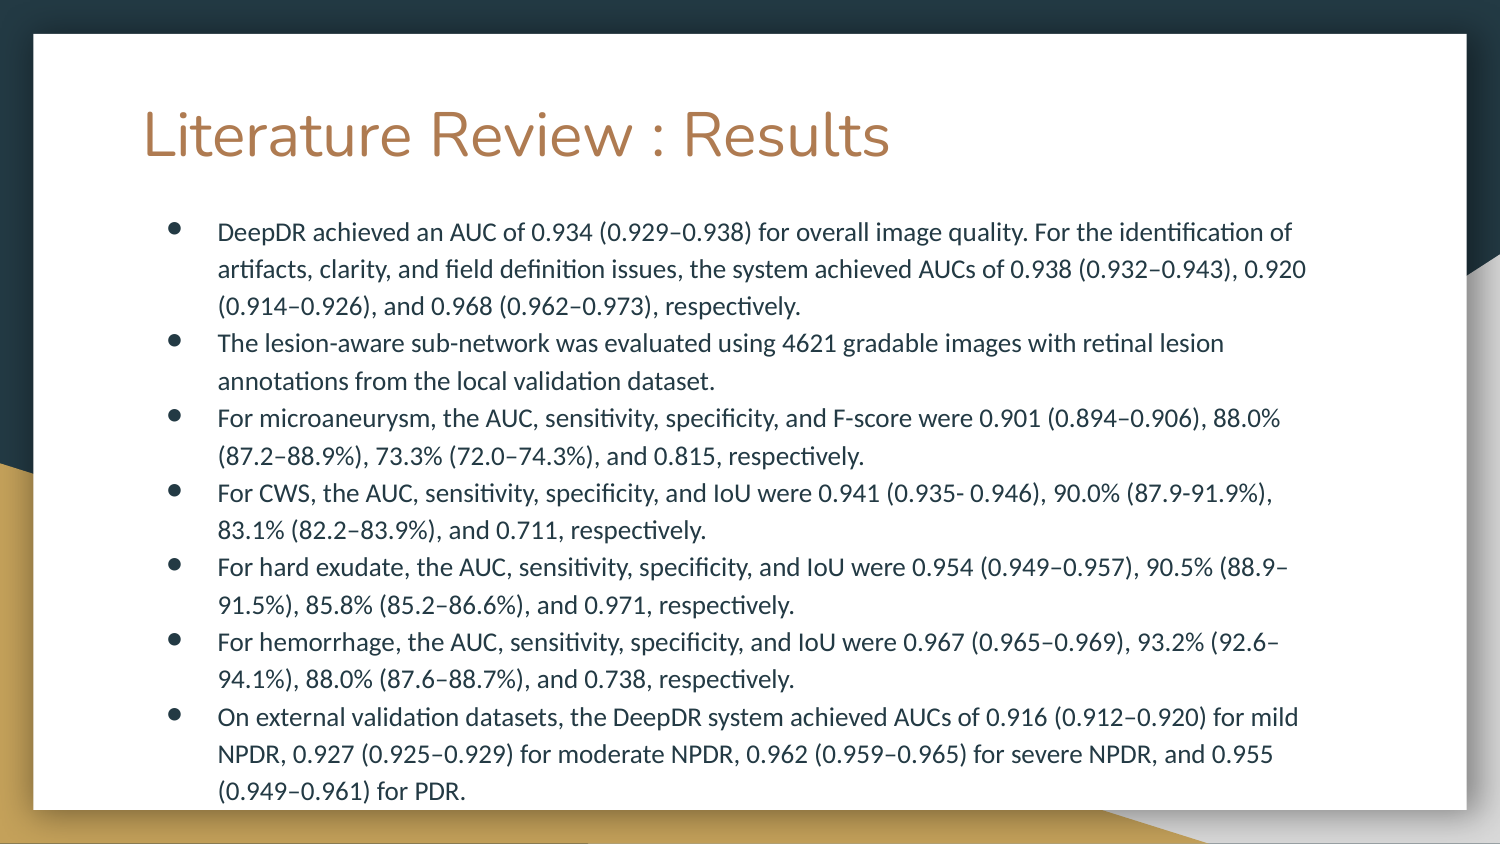

# Literature Review : Results
DeepDR achieved an AUC of 0.934 (0.929–0.938) for overall image quality. For the identification of artifacts, clarity, and field definition issues, the system achieved AUCs of 0.938 (0.932–0.943), 0.920 (0.914–0.926), and 0.968 (0.962–0.973), respectively.
The lesion-aware sub-network was evaluated using 4621 gradable images with retinal lesion annotations from the local validation dataset.
For microaneurysm, the AUC, sensitivity, specificity, and F-score were 0.901 (0.894–0.906), 88.0% (87.2–88.9%), 73.3% (72.0–74.3%), and 0.815, respectively.
For CWS, the AUC, sensitivity, specificity, and IoU were 0.941 (0.935- 0.946), 90.0% (87.9-91.9%), 83.1% (82.2–83.9%), and 0.711, respectively.
For hard exudate, the AUC, sensitivity, specificity, and IoU were 0.954 (0.949–0.957), 90.5% (88.9–91.5%), 85.8% (85.2–86.6%), and 0.971, respectively.
For hemorrhage, the AUC, sensitivity, specificity, and IoU were 0.967 (0.965–0.969), 93.2% (92.6–94.1%), 88.0% (87.6–88.7%), and 0.738, respectively.
On external validation datasets, the DeepDR system achieved AUCs of 0.916 (0.912–0.920) for mild NPDR, 0.927 (0.925–0.929) for moderate NPDR, 0.962 (0.959–0.965) for severe NPDR, and 0.955 (0.949–0.961) for PDR.